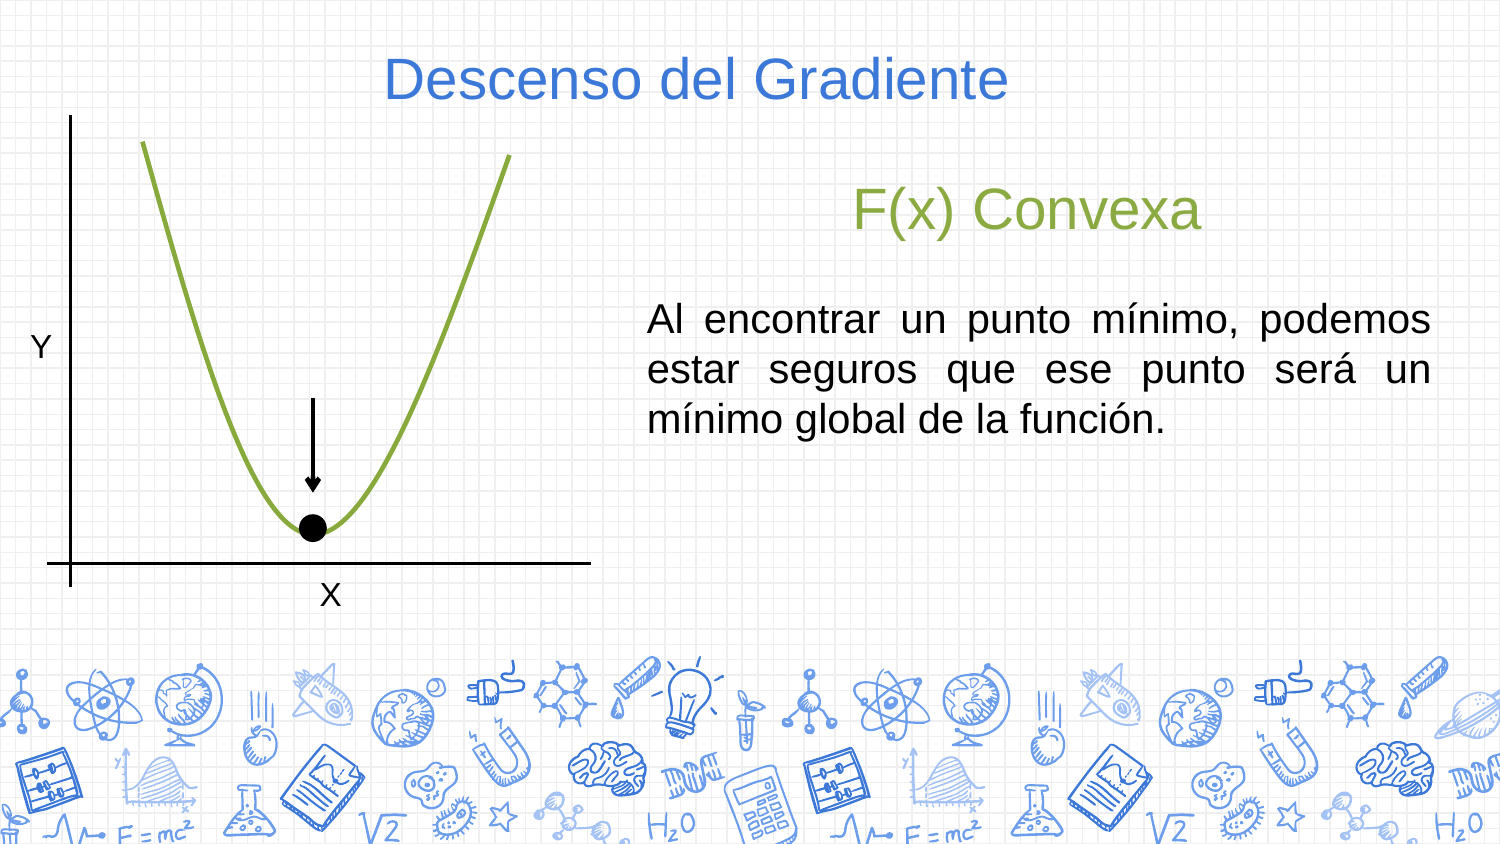

# Descenso del Gradiente

F(x) Convexa
Al encontrar un punto mínimo, podemos estar seguros que ese punto será un mínimo global de la función.
Y

X